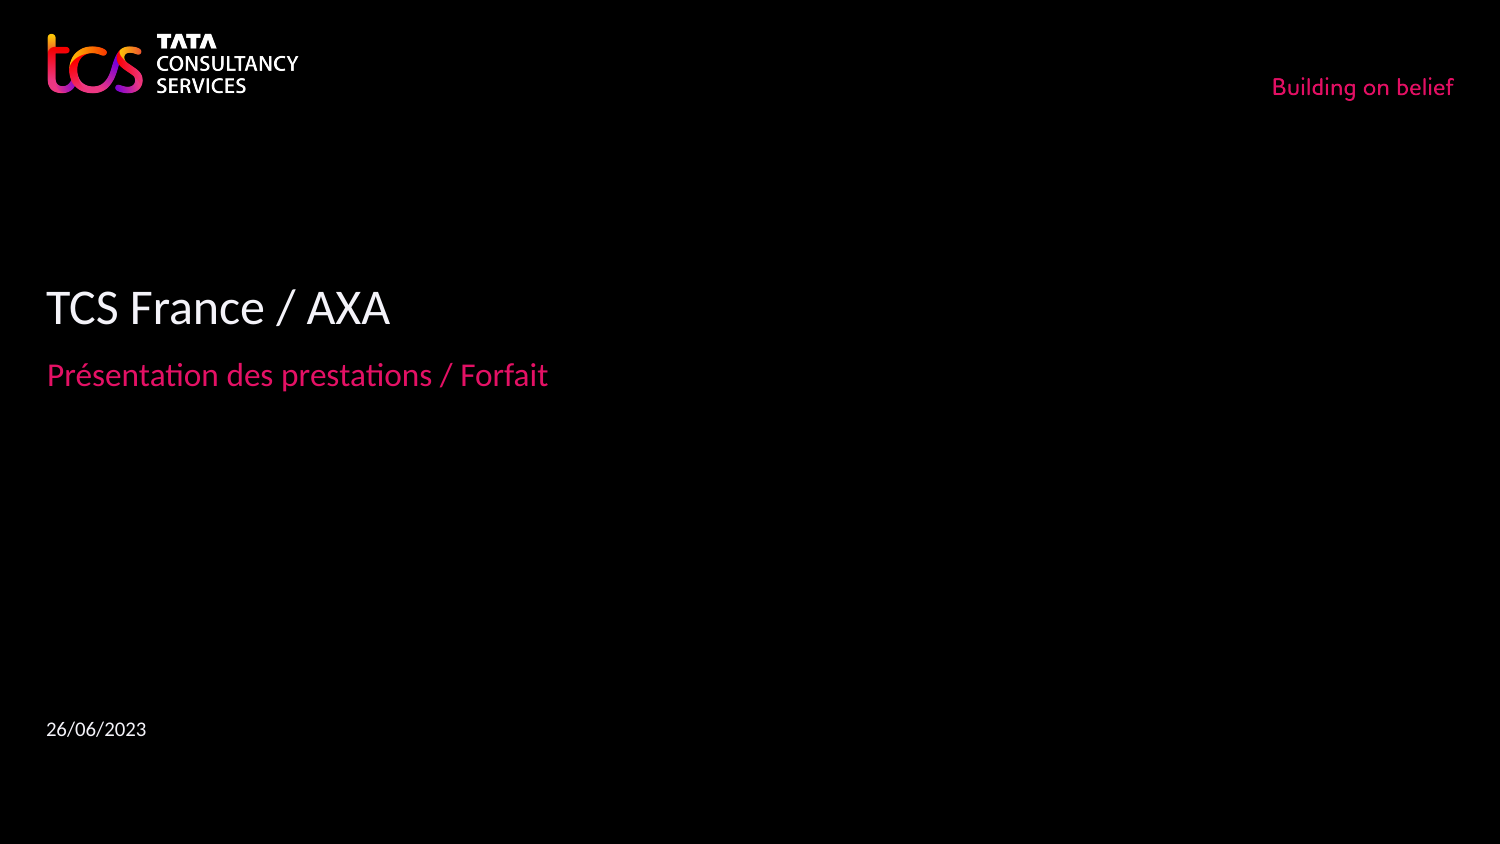

# TCS France / AXA
Présentation des prestations / Forfait
26/06/2023